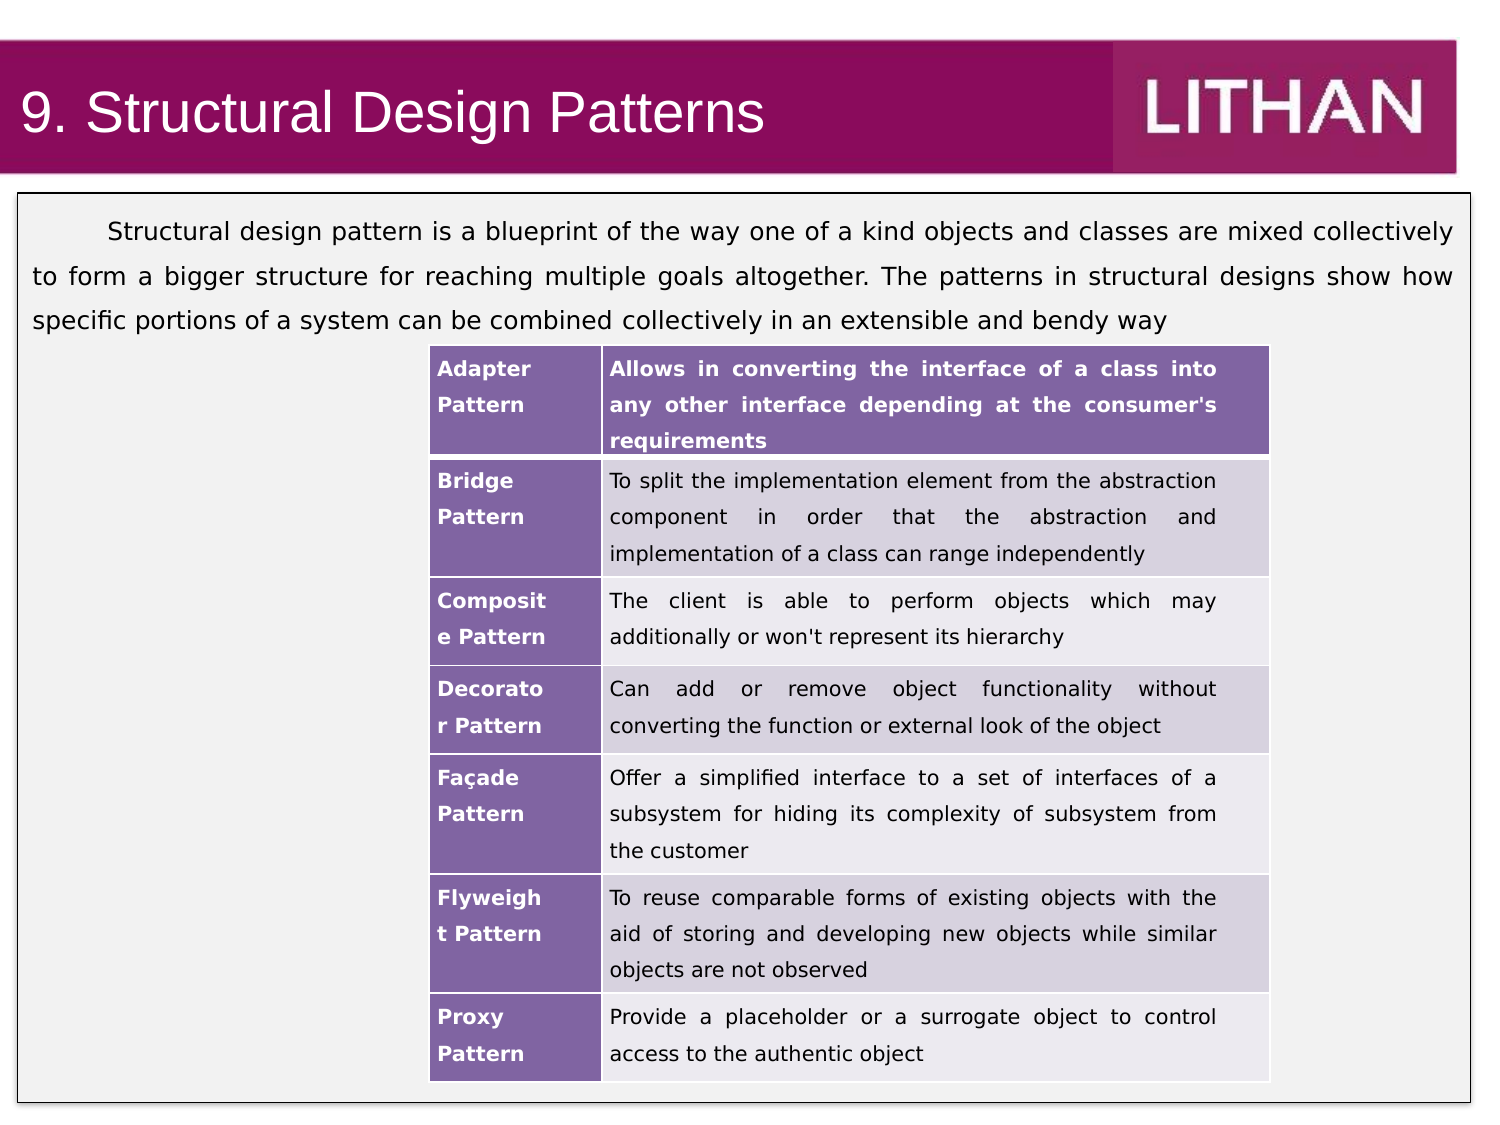

9. Structural Design Patterns
Structural design pattern is a blueprint of the way one of a kind objects and classes are mixed collectively to form a bigger structure for reaching multiple goals altogether. The patterns in structural designs show how specific portions of a system can be combined collectively in an extensible and bendy way

| Adapter Pattern | Allows in converting the interface of a class into any other interface depending at the consumer's requirements |
| --- | --- |
| Bridge Pattern | To split the implementation element from the abstraction component in order that the abstraction and implementation of a class can range independently |
| Composite Pattern | The client is able to perform objects which may additionally or won't represent its hierarchy |
| Decorator Pattern | Can add or remove object functionality without converting the function or external look of the object |
| Façade Pattern | Offer a simplified interface to a set of interfaces of a subsystem for hiding its complexity of subsystem from the customer |
| Flyweight Pattern | To reuse comparable forms of existing objects with the aid of storing and developing new objects while similar objects are not observed |
| Proxy Pattern | Provide a placeholder or a surrogate object to control access to the authentic object |